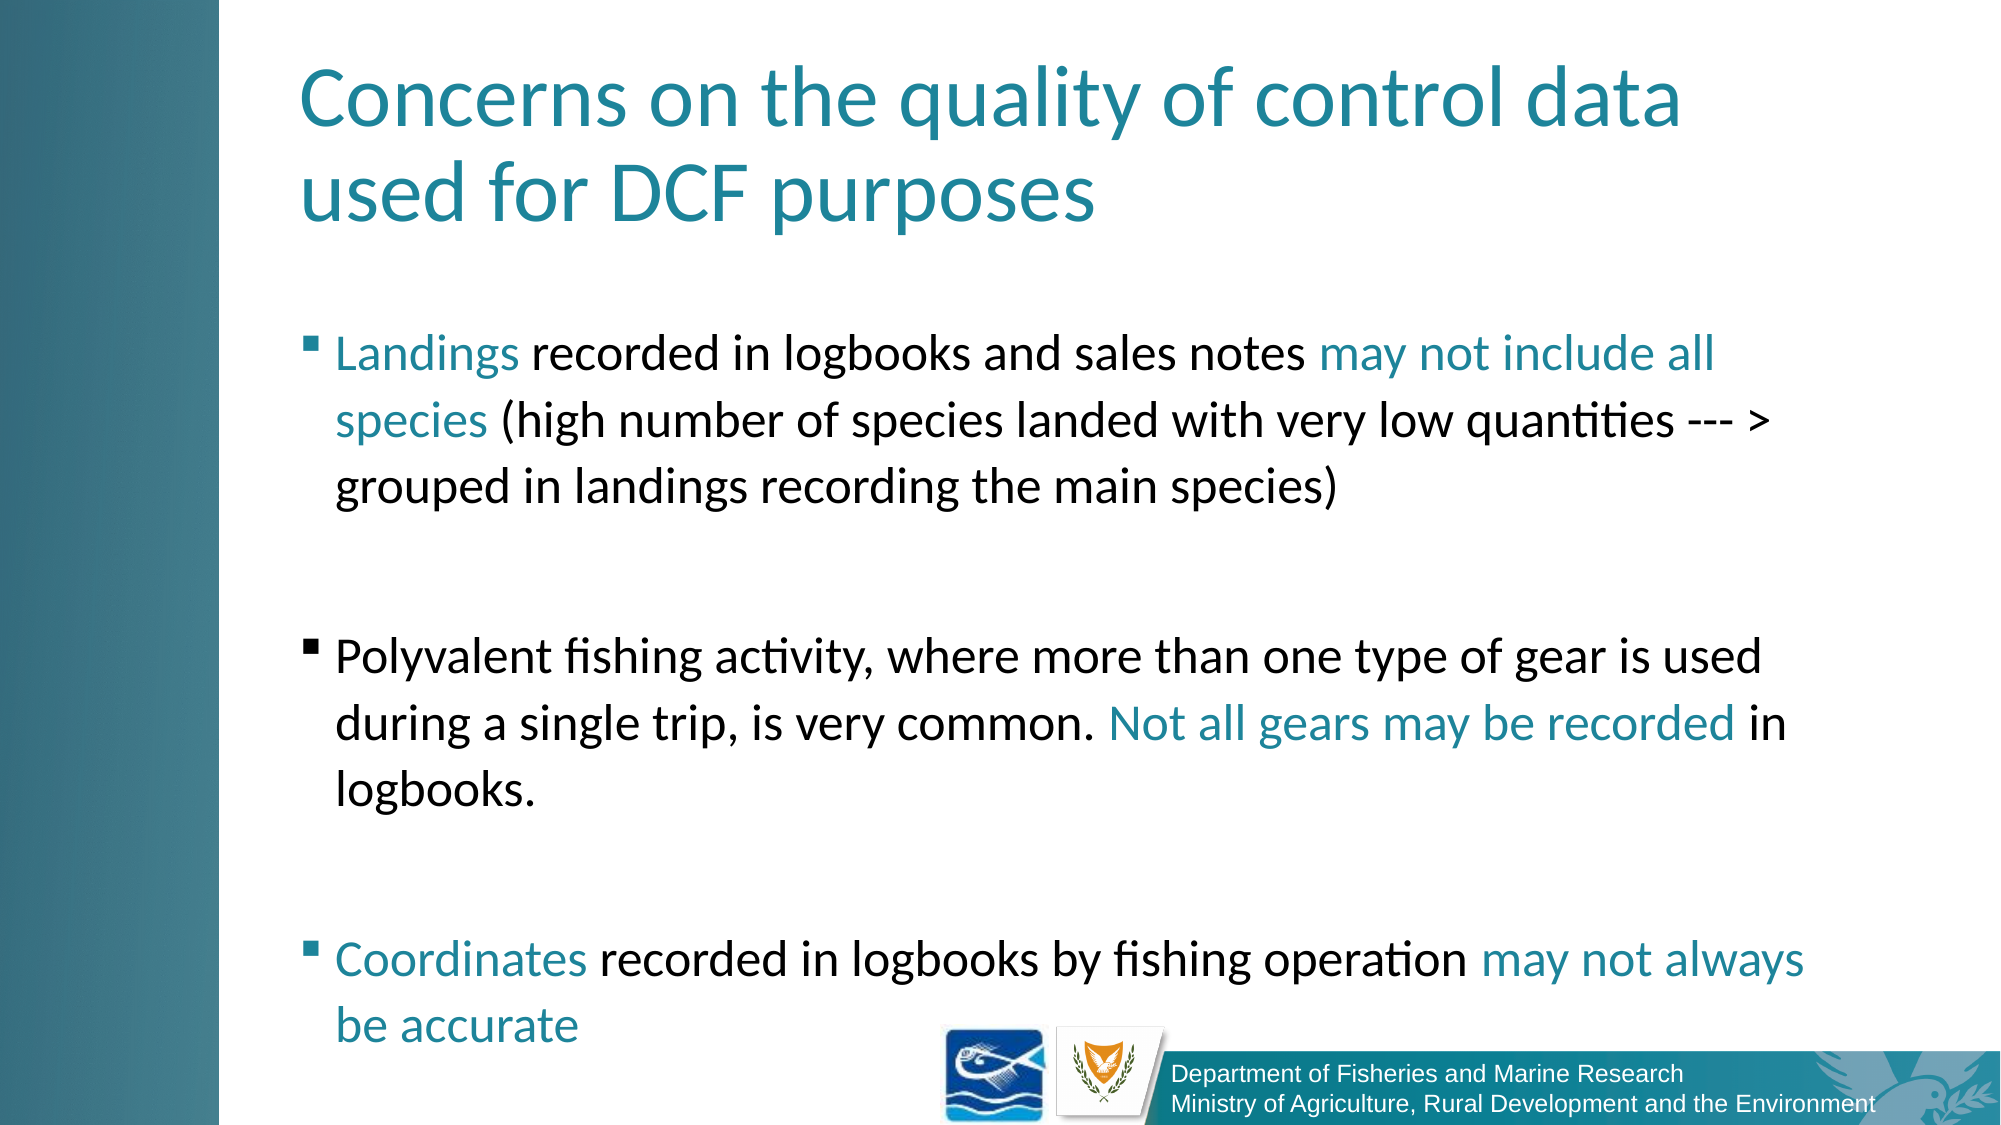

# Concerns on the quality of control data used for DCF purposes
Landings recorded in logbooks and sales notes may not include all species (high number of species landed with very low quantities --- > grouped in landings recording the main species)

Polyvalent fishing activity, where more than one type of gear is used during a single trip, is very common. Not all gears may be recorded in logbooks.

Coordinates recorded in logbooks by fishing operation may not always be accurate